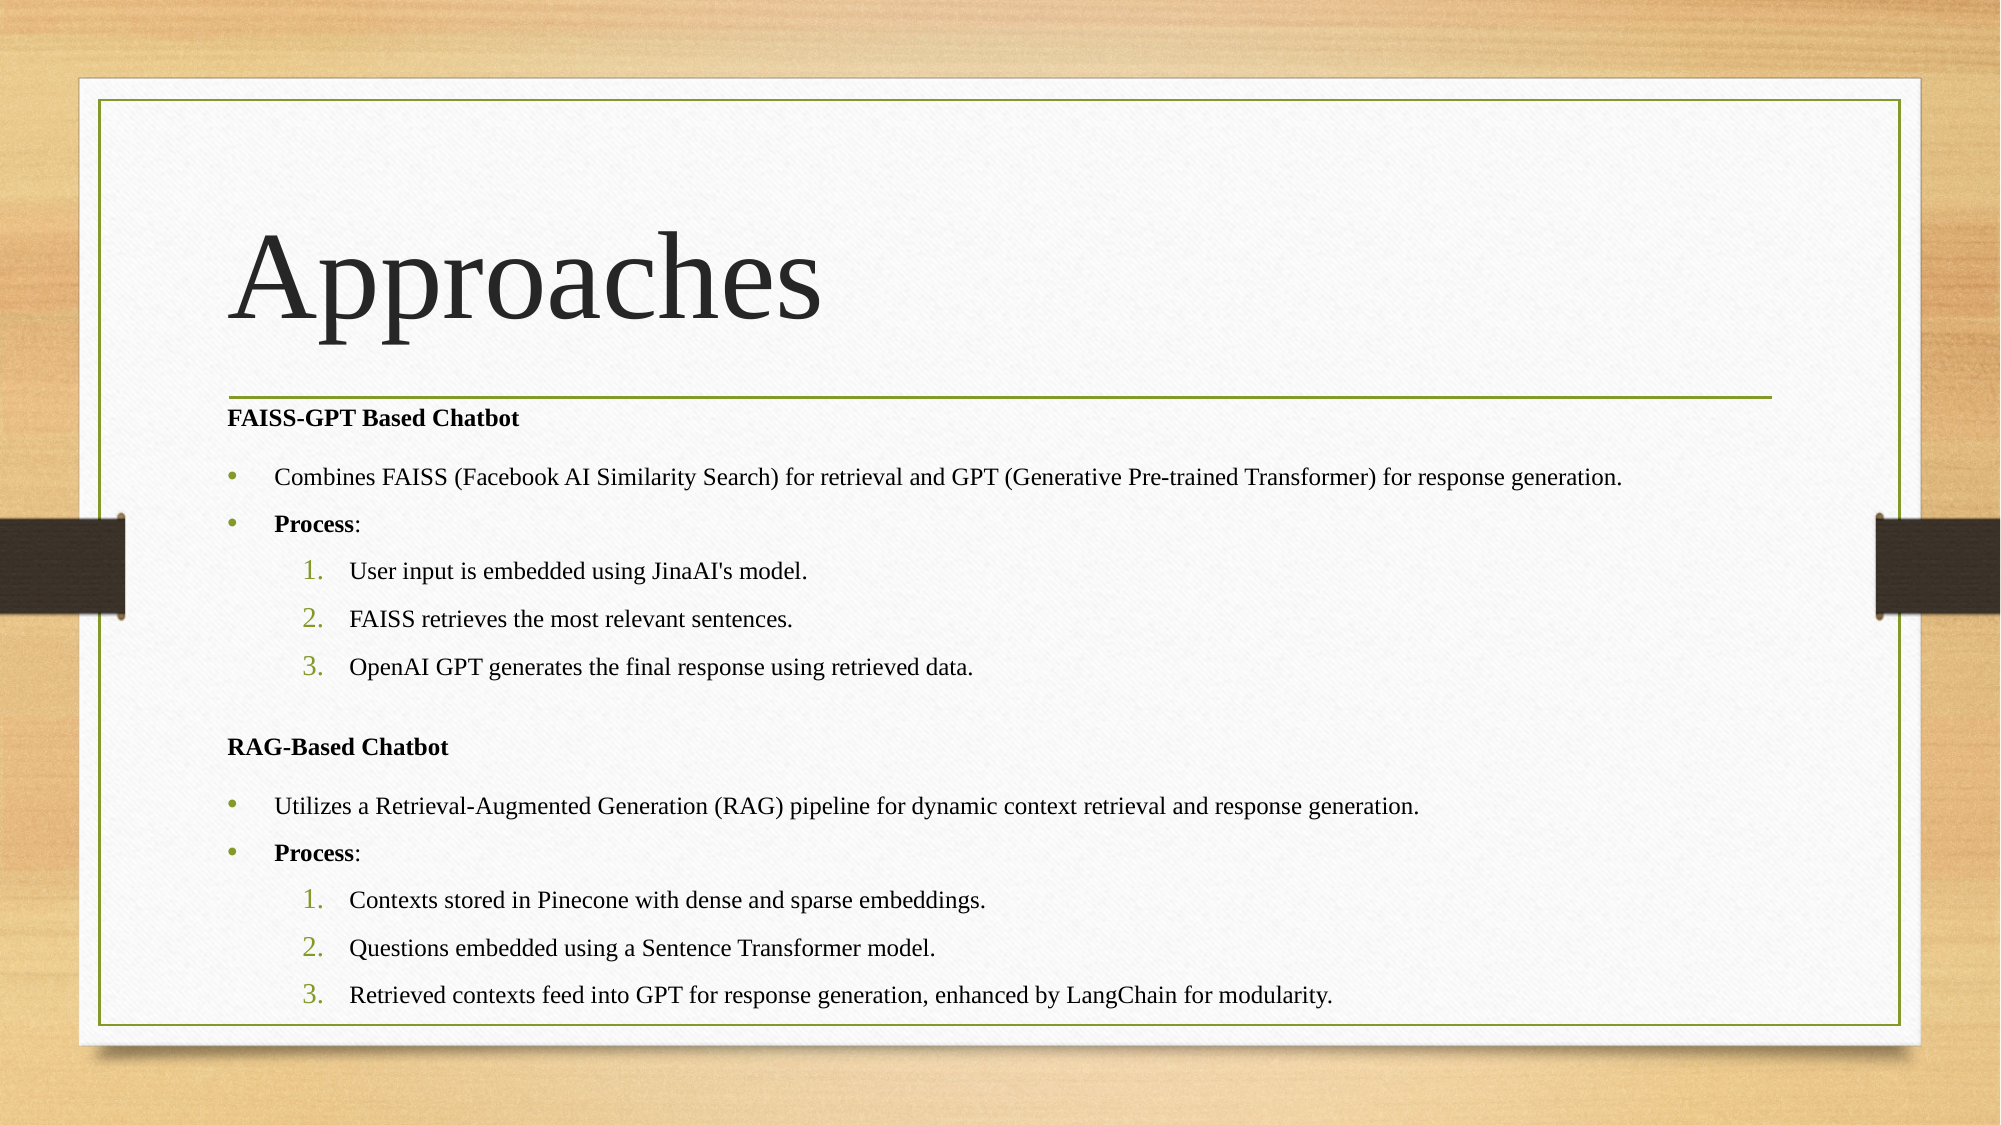

# Approaches
FAISS-GPT Based Chatbot
Combines FAISS (Facebook AI Similarity Search) for retrieval and GPT (Generative Pre-trained Transformer) for response generation.
Process:
User input is embedded using JinaAI's model.
FAISS retrieves the most relevant sentences.
OpenAI GPT generates the final response using retrieved data.
RAG-Based Chatbot
Utilizes a Retrieval-Augmented Generation (RAG) pipeline for dynamic context retrieval and response generation.
Process:
Contexts stored in Pinecone with dense and sparse embeddings.
Questions embedded using a Sentence Transformer model.
Retrieved contexts feed into GPT for response generation, enhanced by LangChain for modularity.